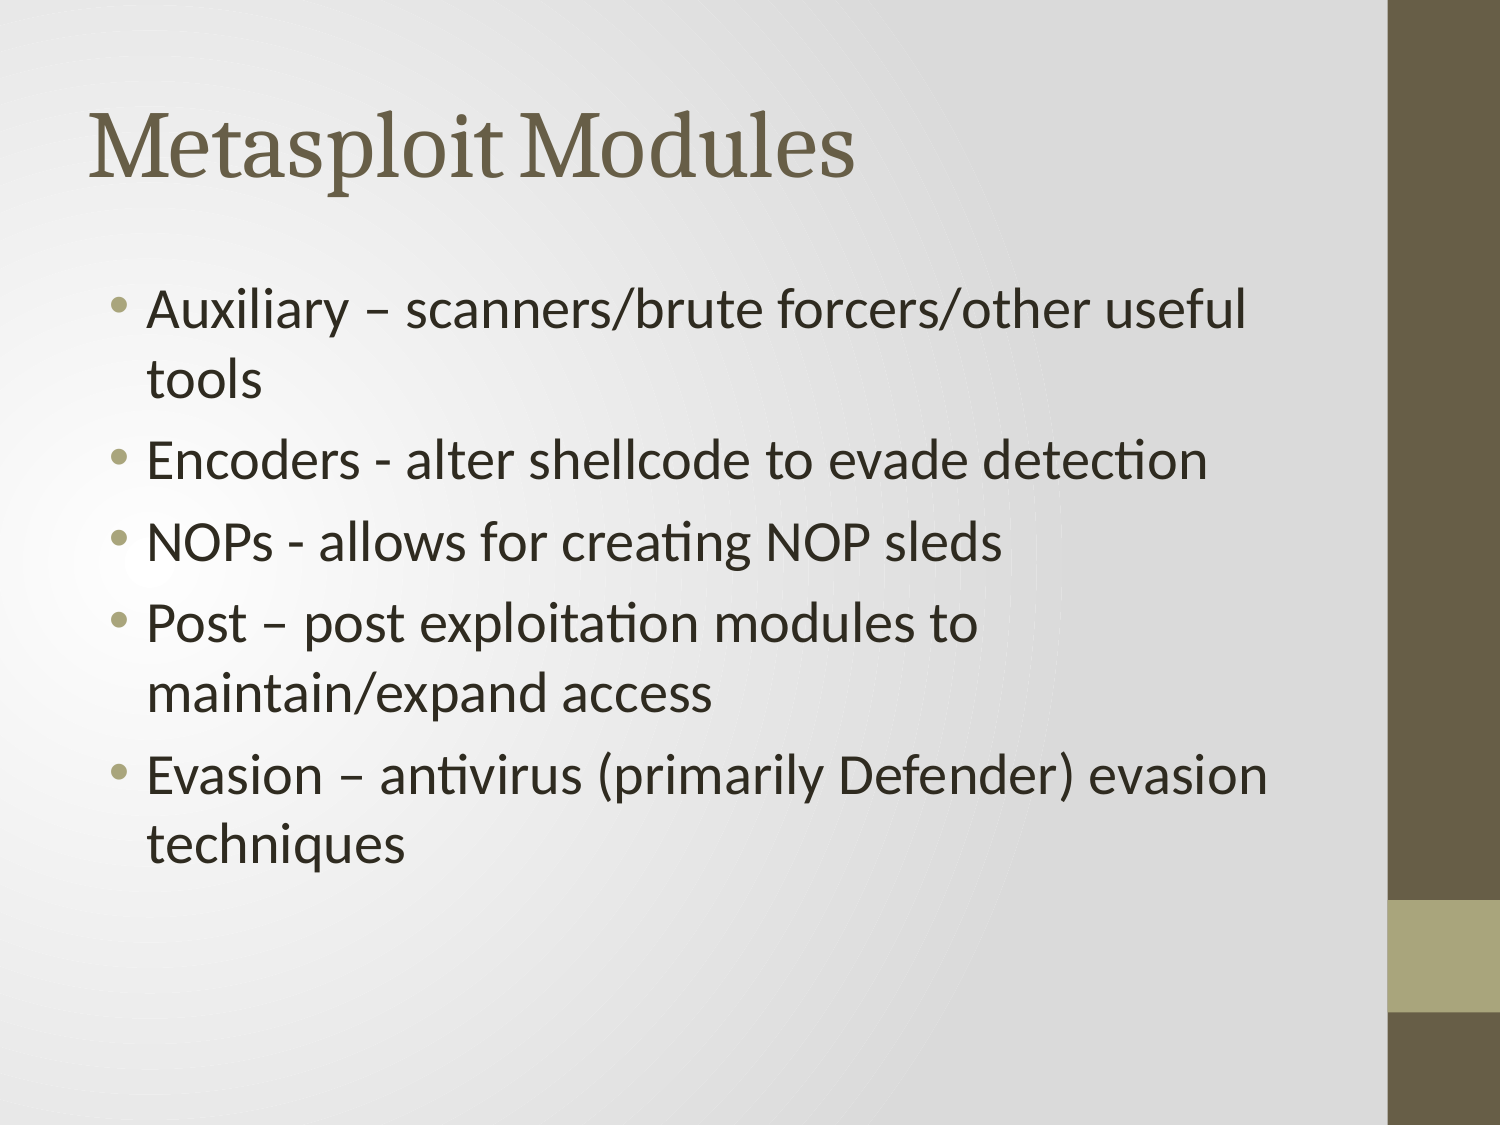

# Metasploit Modules
Auxiliary – scanners/brute forcers/other useful tools
Encoders - alter shellcode to evade detection
NOPs - allows for creating NOP sleds
Post – post exploitation modules to maintain/expand access
Evasion – antivirus (primarily Defender) evasion techniques